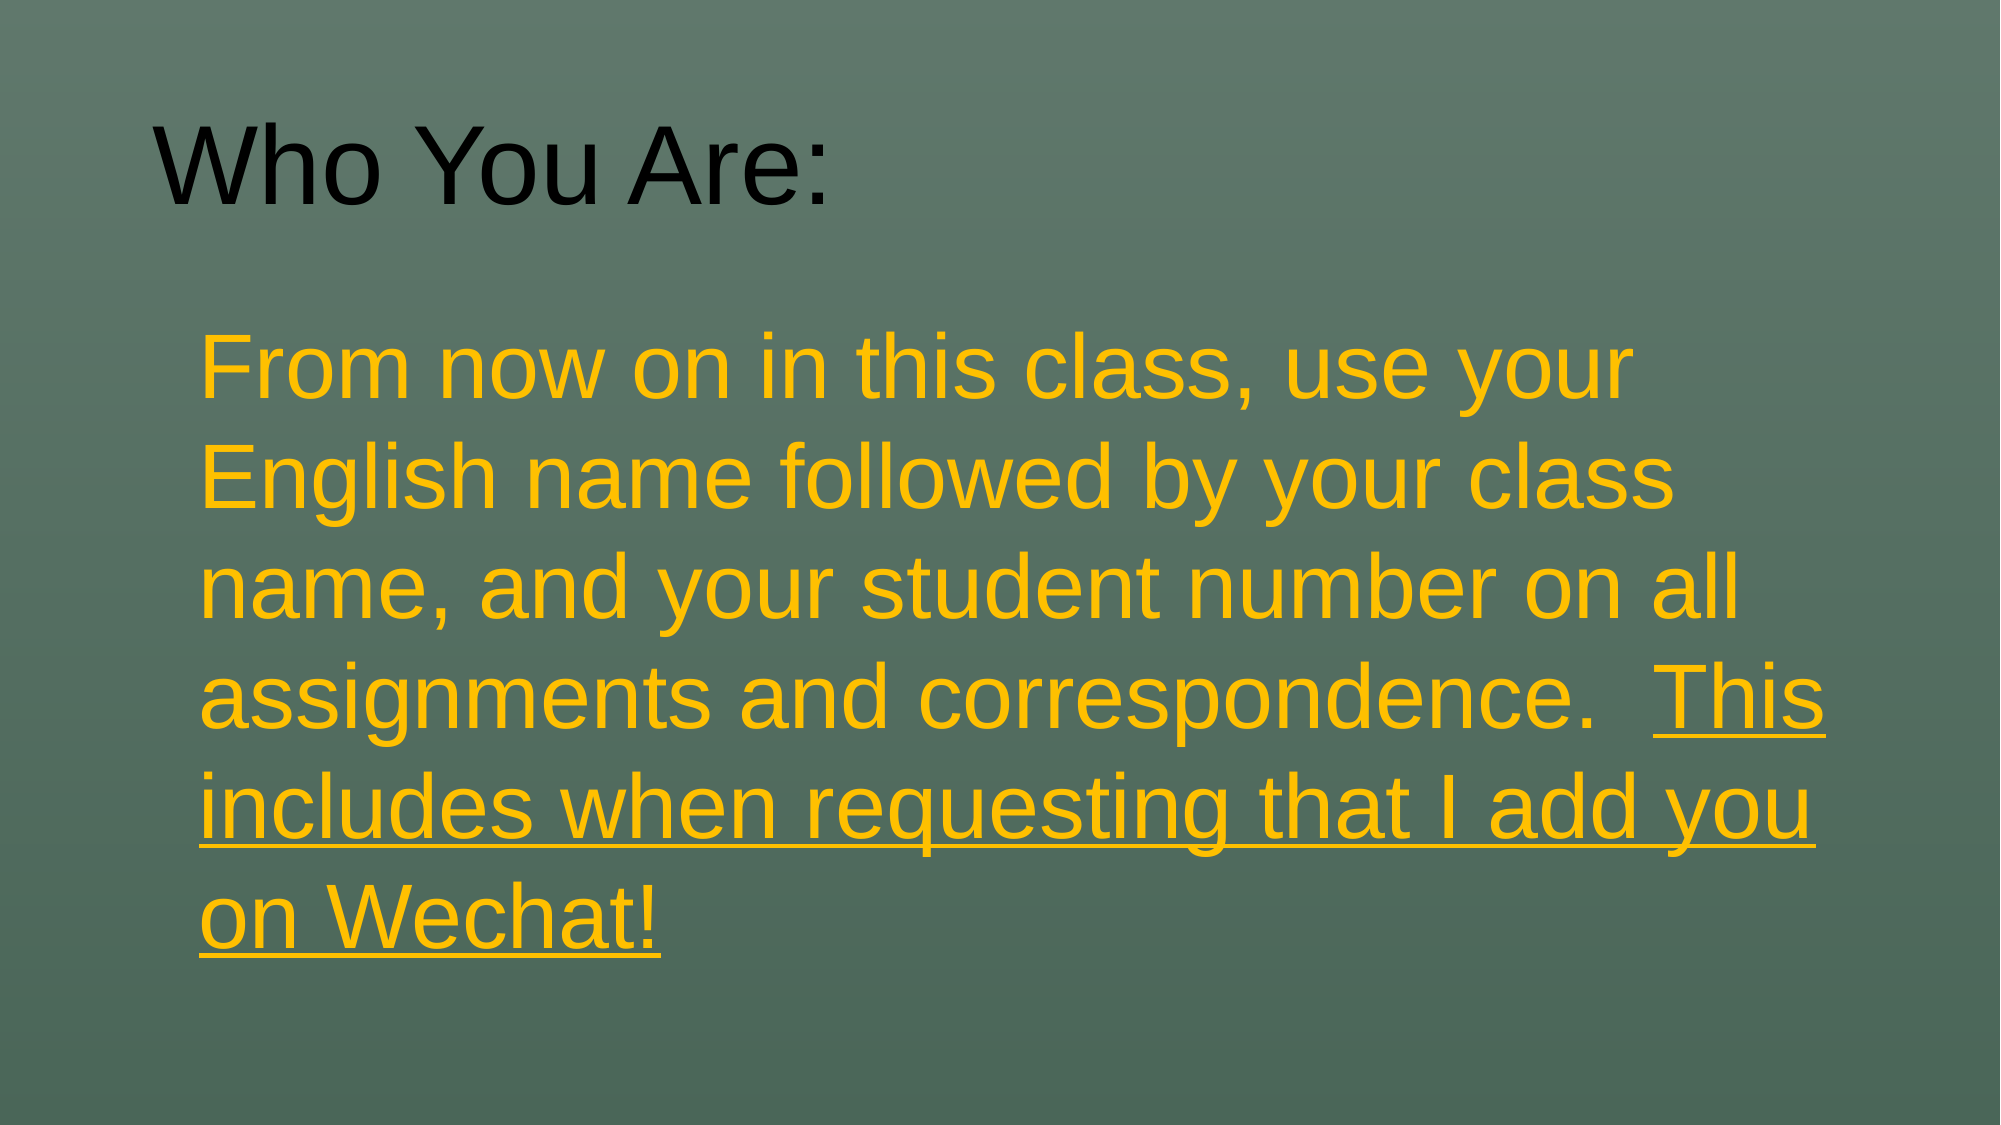

# Who You Are:
From now on in this class, use your English name followed by your class name, and your student number on all assignments and correspondence.  This includes when requesting that I add you on Wechat!